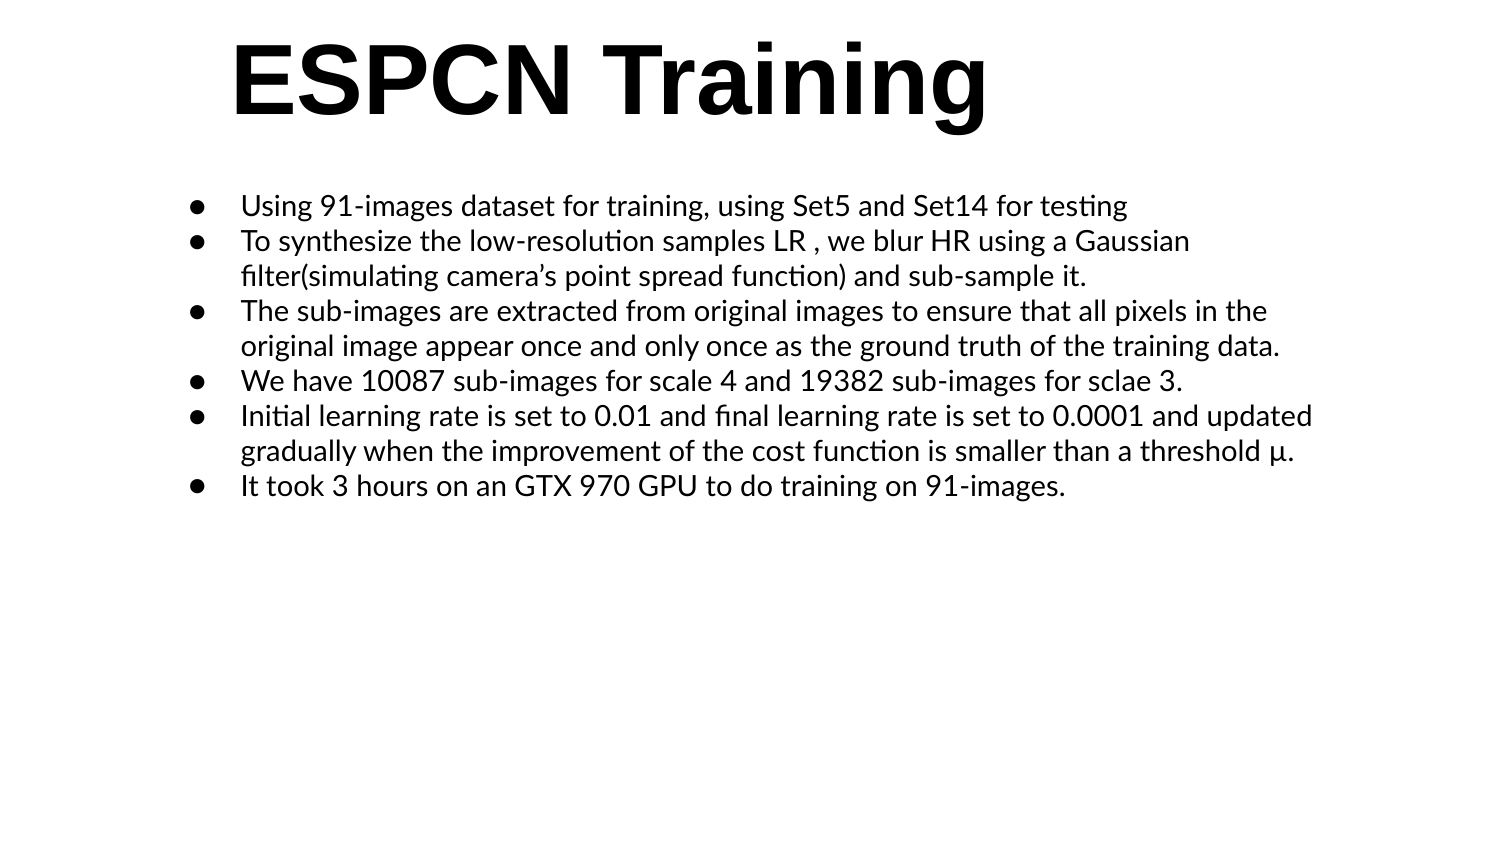

# ESPCN Training
Using 91-images dataset for training, using Set5 and Set14 for testing
To synthesize the low-resolution samples LR , we blur HR using a Gaussian ﬁlter(simulating camera’s point spread function) and sub-sample it.
The sub-images are extracted from original images to ensure that all pixels in the original image appear once and only once as the ground truth of the training data.
We have 10087 sub-images for scale 4 and 19382 sub-images for sclae 3.
Initial learning rate is set to 0.01 and ﬁnal learning rate is set to 0.0001 and updated gradually when the improvement of the cost function is smaller than a threshold µ.
It took 3 hours on an GTX 970 GPU to do training on 91-images.